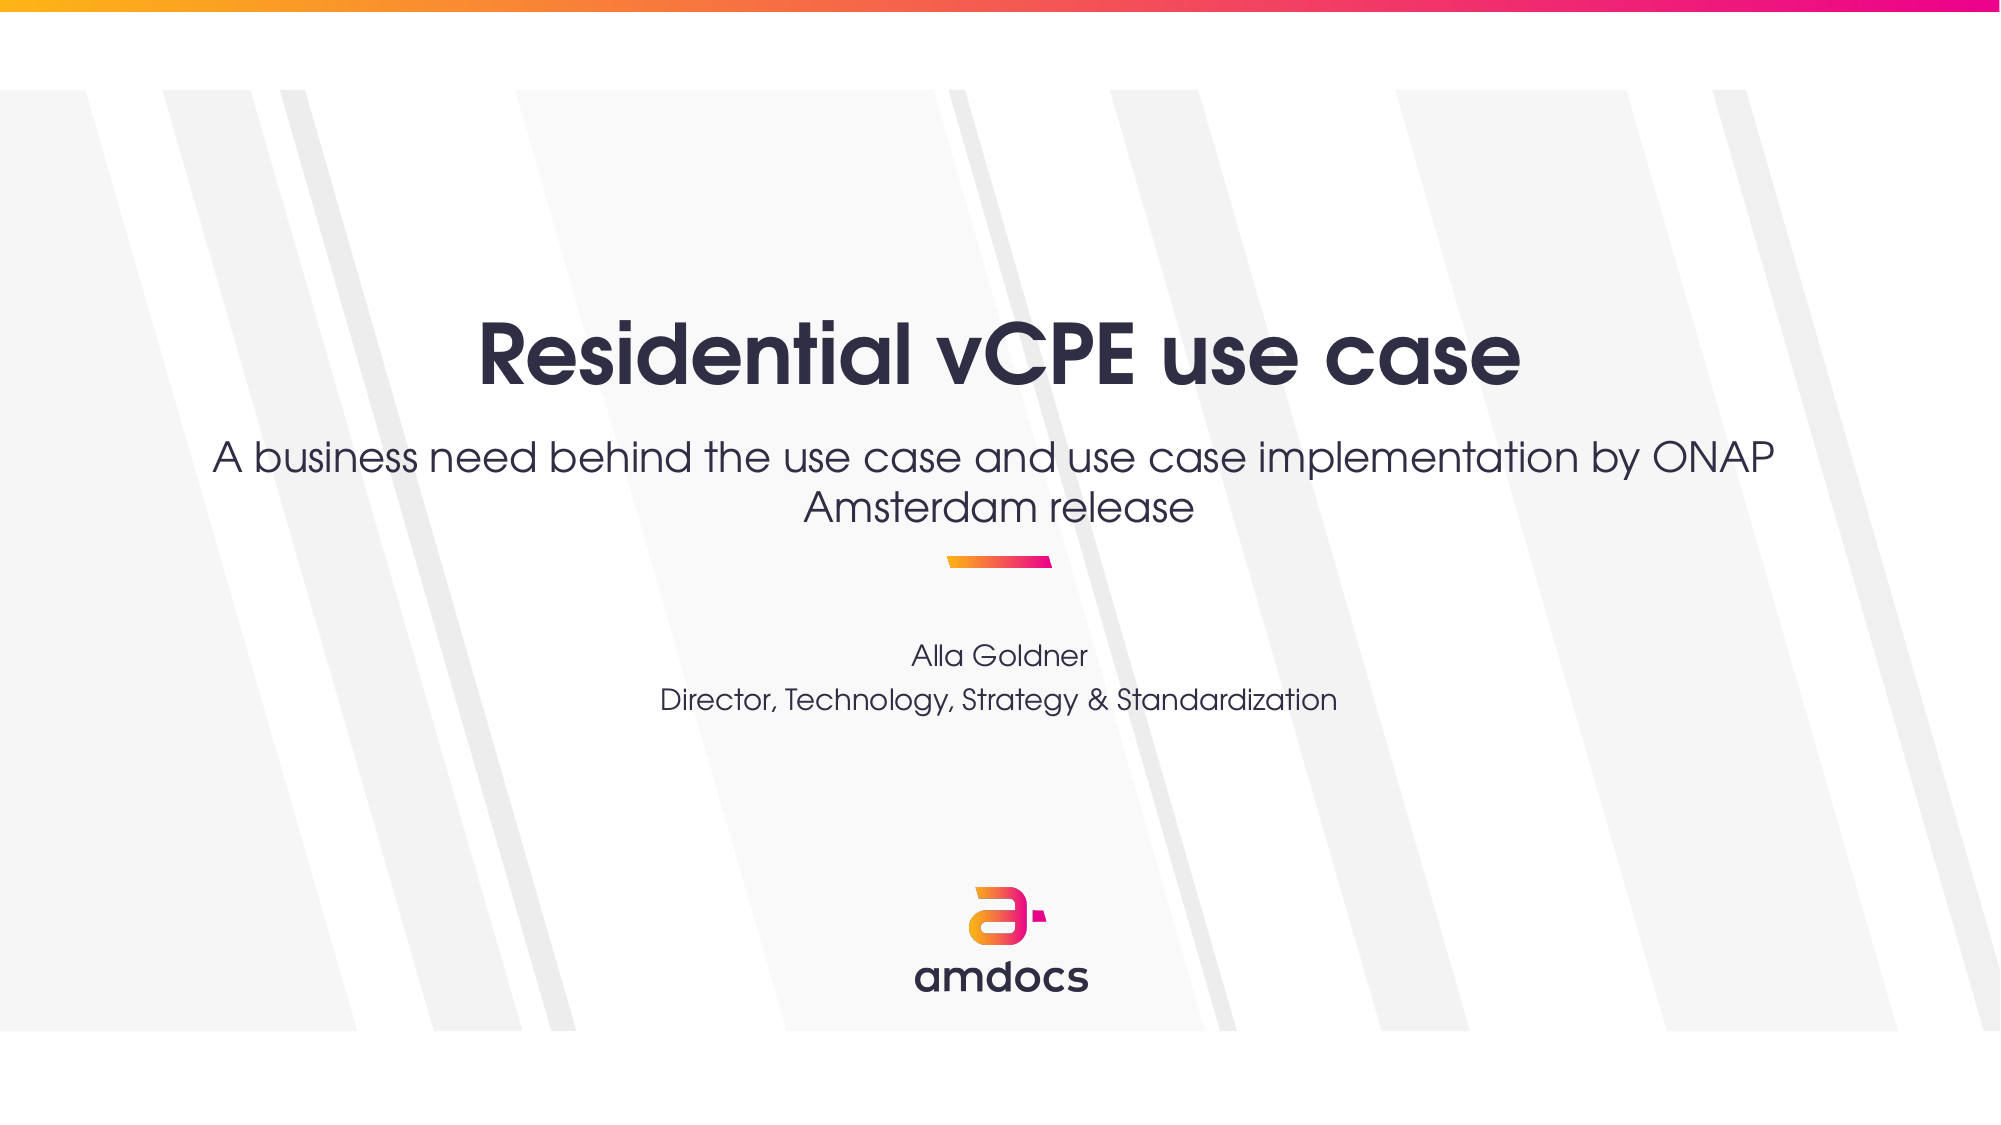

# Residential vCPE use case
A business need behind the use case and use case implementation by ONAP
Amsterdam release
Alla Goldner
Director, Technology, Strategy & Standardization